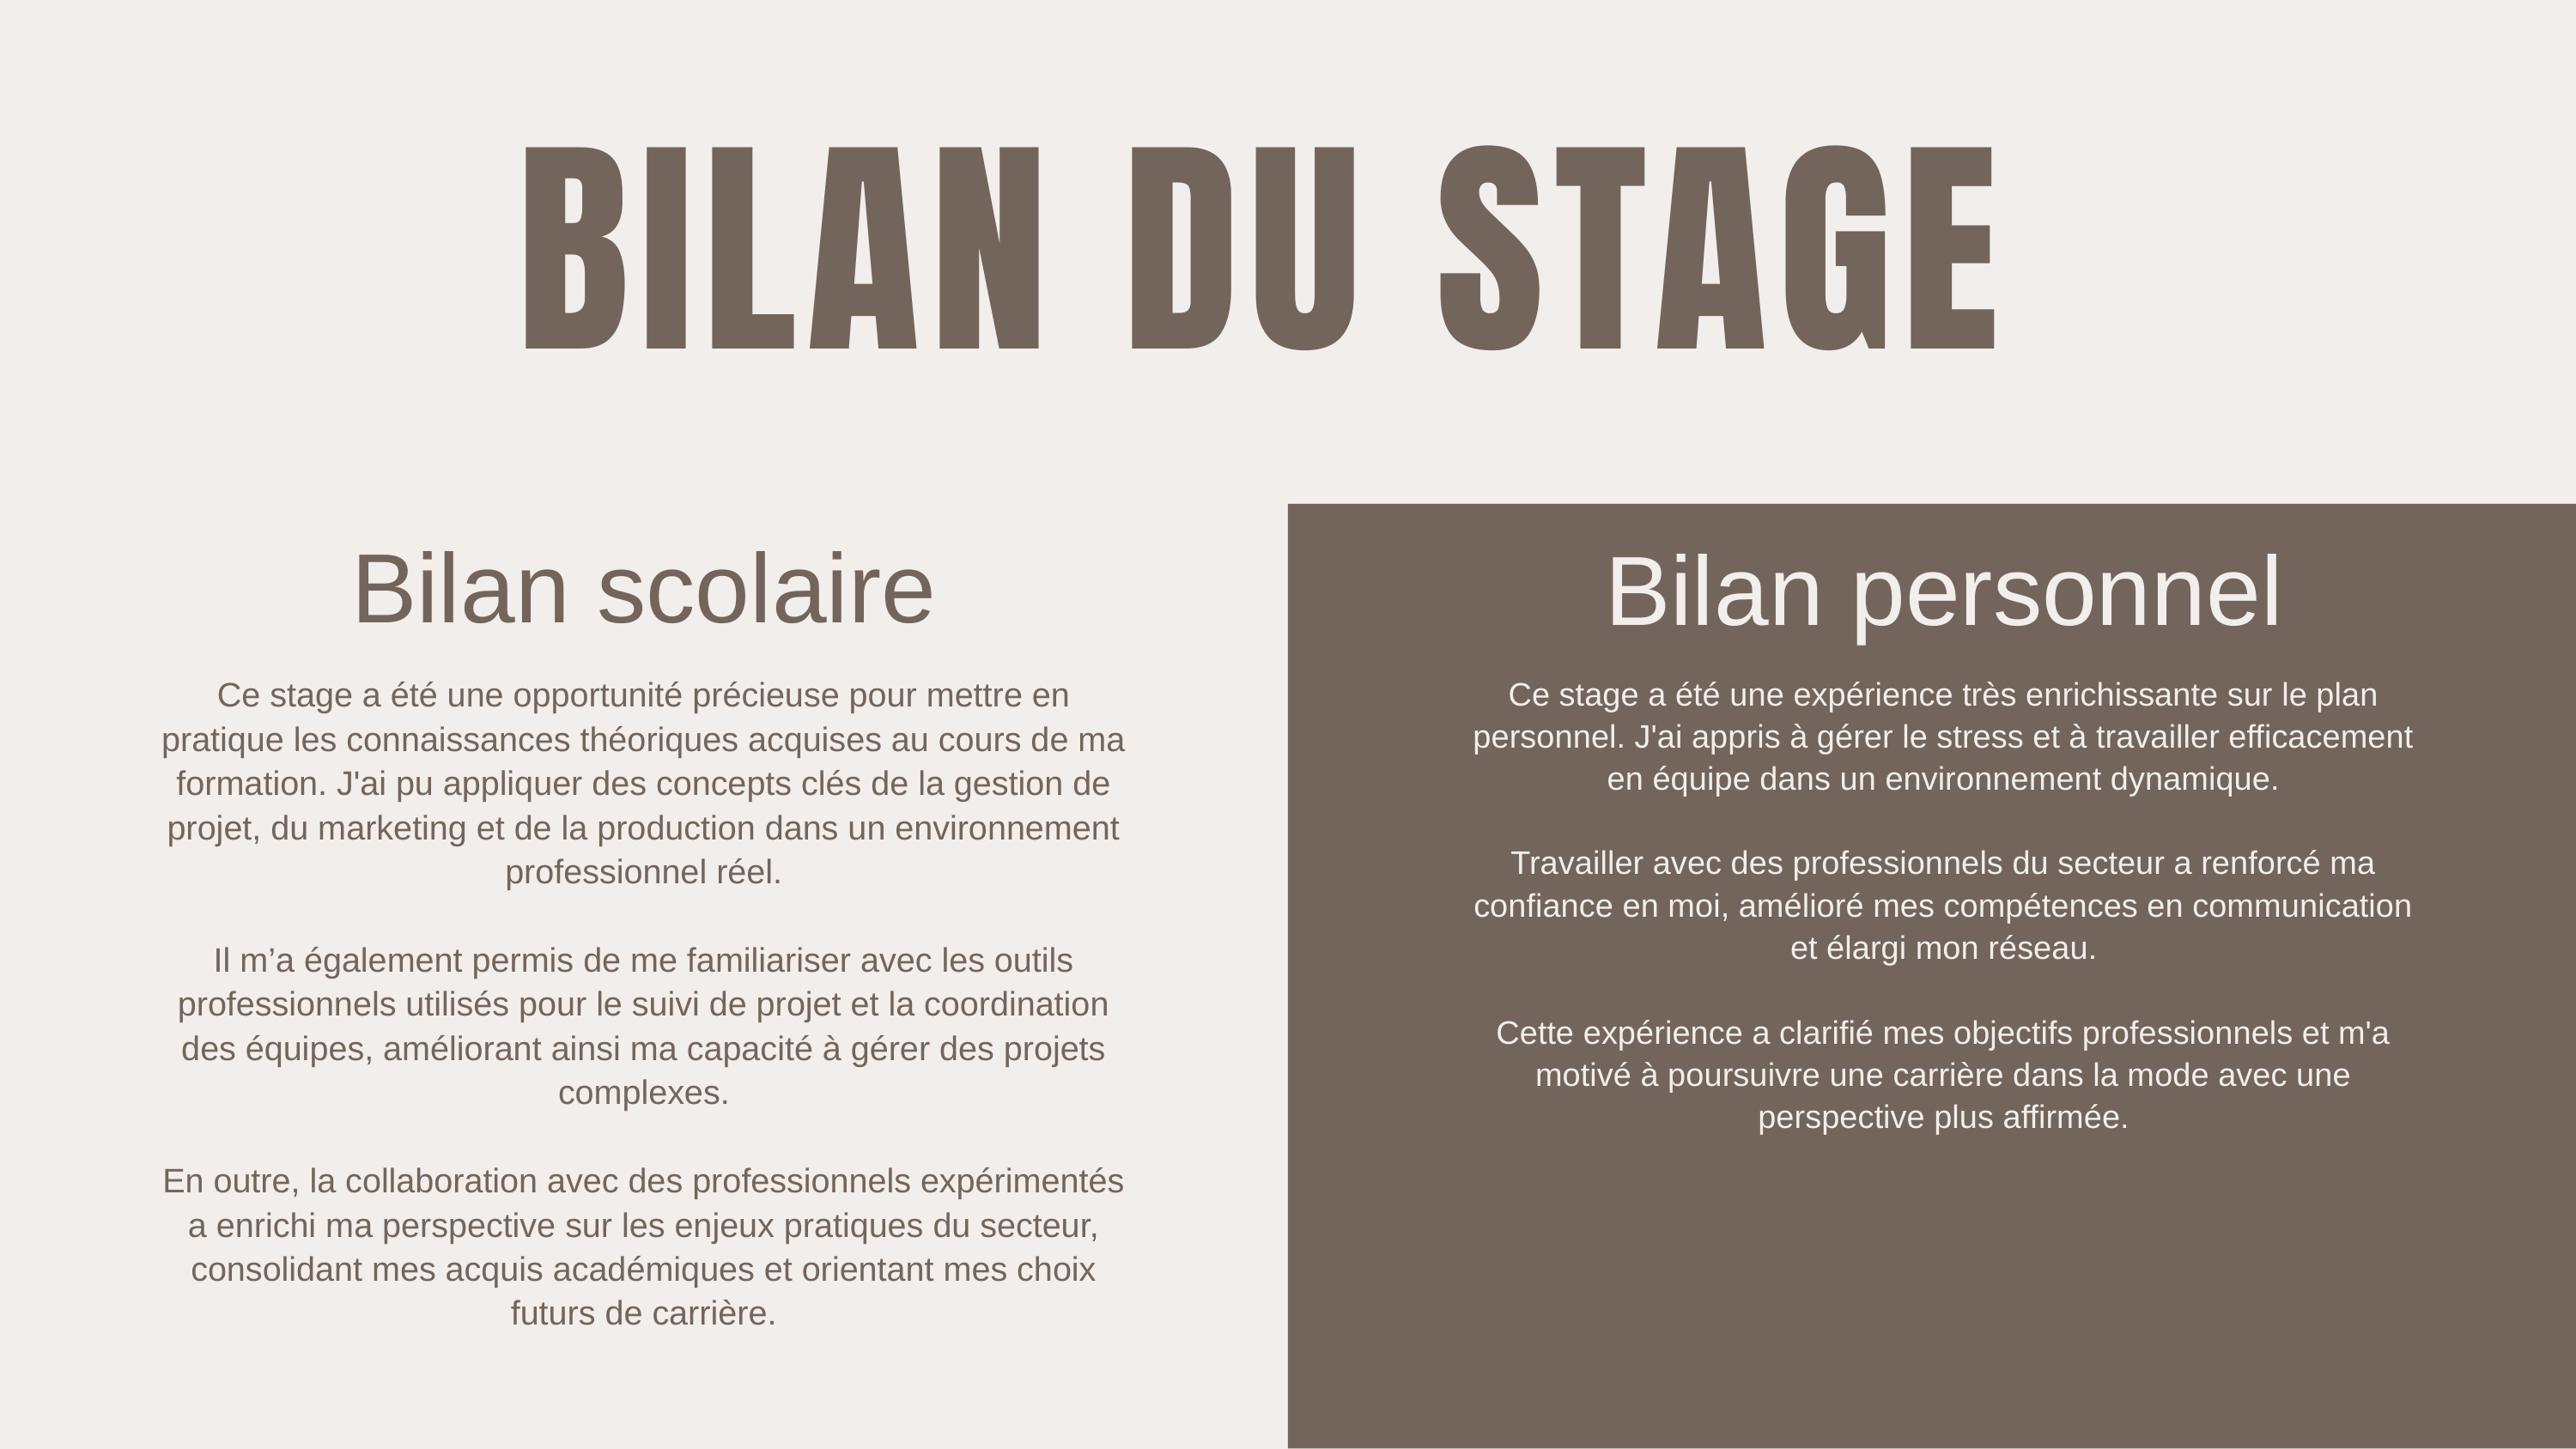

BILAN DU STAGE

Bilan scolaire
Bilan personnel
Ce stage a été une opportunité précieuse pour mettre en pratique les connaissances théoriques acquises au cours de ma formation. J'ai pu appliquer des concepts clés de la gestion de projet, du marketing et de la production dans un environnement professionnel réel.

Il m’a également permis de me familiariser avec les outils professionnels utilisés pour le suivi de projet et la coordination des équipes, améliorant ainsi ma capacité à gérer des projets complexes.

En outre, la collaboration avec des professionnels expérimentés a enrichi ma perspective sur les enjeux pratiques du secteur, consolidant mes acquis académiques et orientant mes choix futurs de carrière.
Ce stage a été une expérience très enrichissante sur le plan personnel. J'ai appris à gérer le stress et à travailler efficacement en équipe dans un environnement dynamique.

Travailler avec des professionnels du secteur a renforcé ma confiance en moi, amélioré mes compétences en communication et élargi mon réseau.

Cette expérience a clarifié mes objectifs professionnels et m'a motivé à poursuivre une carrière dans la mode avec une perspective plus affirmée.